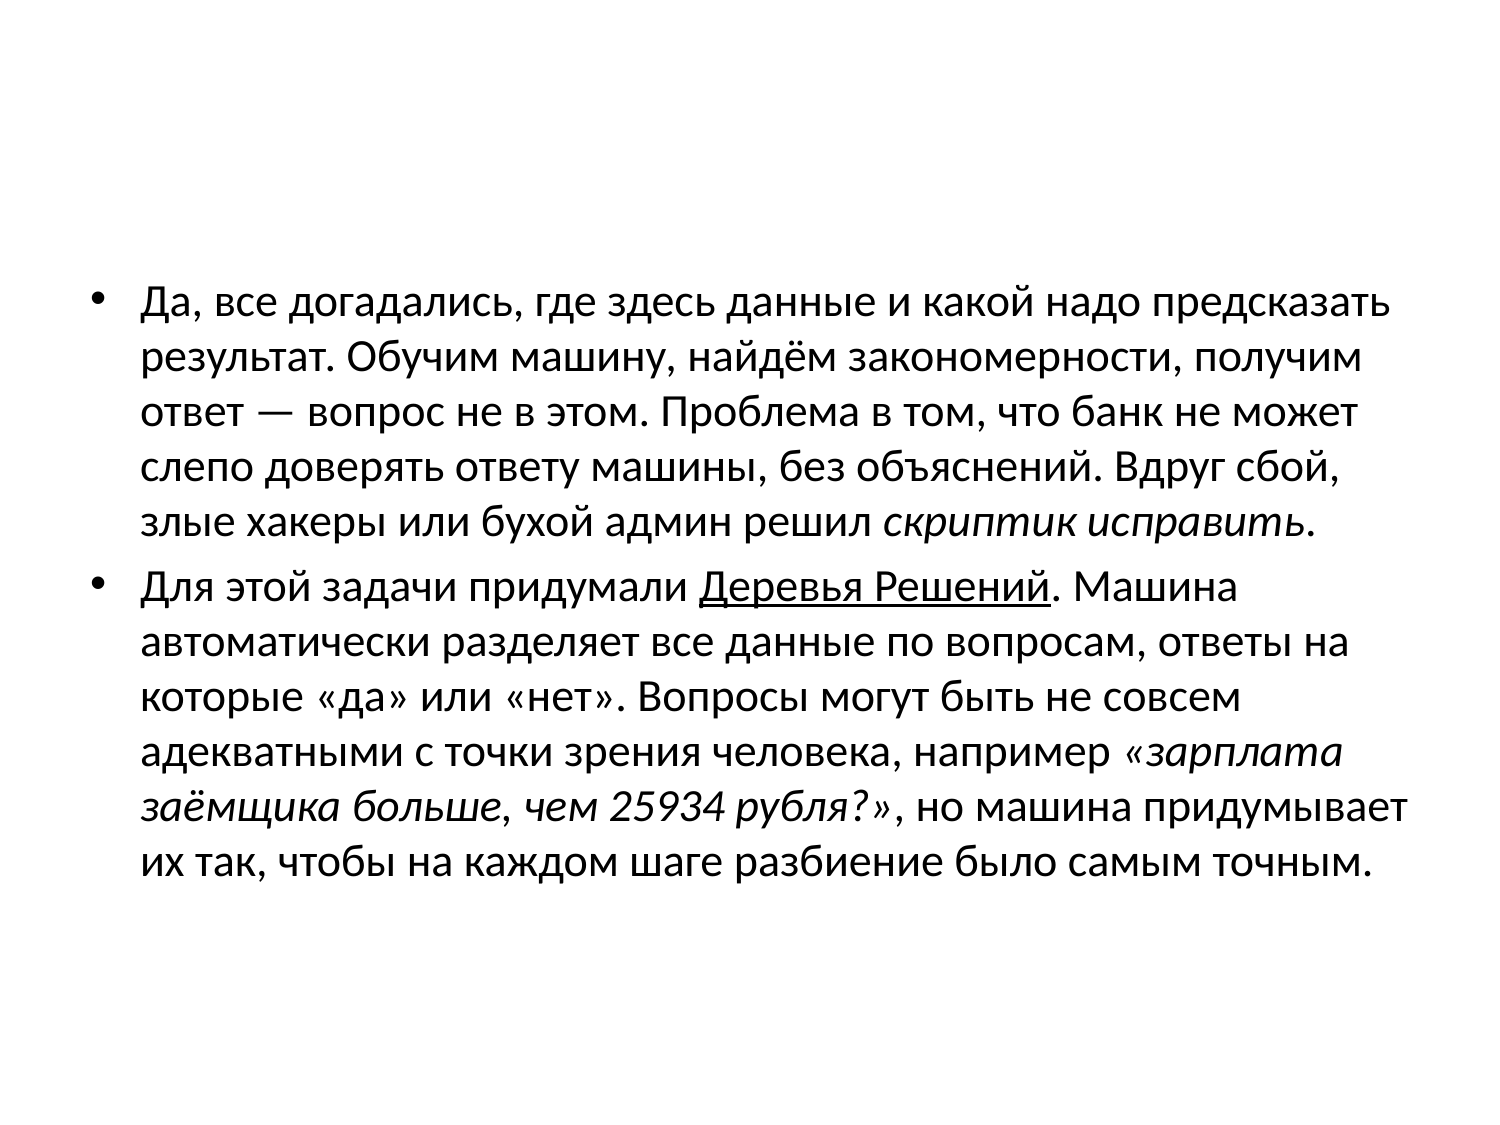

#
Да, все догадались, где здесь данные и какой надо предсказать результат. Обучим машину, найдём закономерности, получим ответ — вопрос не в этом. Проблема в том, что банк не может слепо доверять ответу машины, без объяснений. Вдруг сбой, злые хакеры или бухой админ решил скриптик исправить.
Для этой задачи придумали Деревья Решений. Машина автоматически разделяет все данные по вопросам, ответы на которые «да» или «нет». Вопросы могут быть не совсем адекватными с точки зрения человека, например «зарплата заёмщика больше, чем 25934 рубля?», но машина придумывает их так, чтобы на каждом шаге разбиение было самым точным.